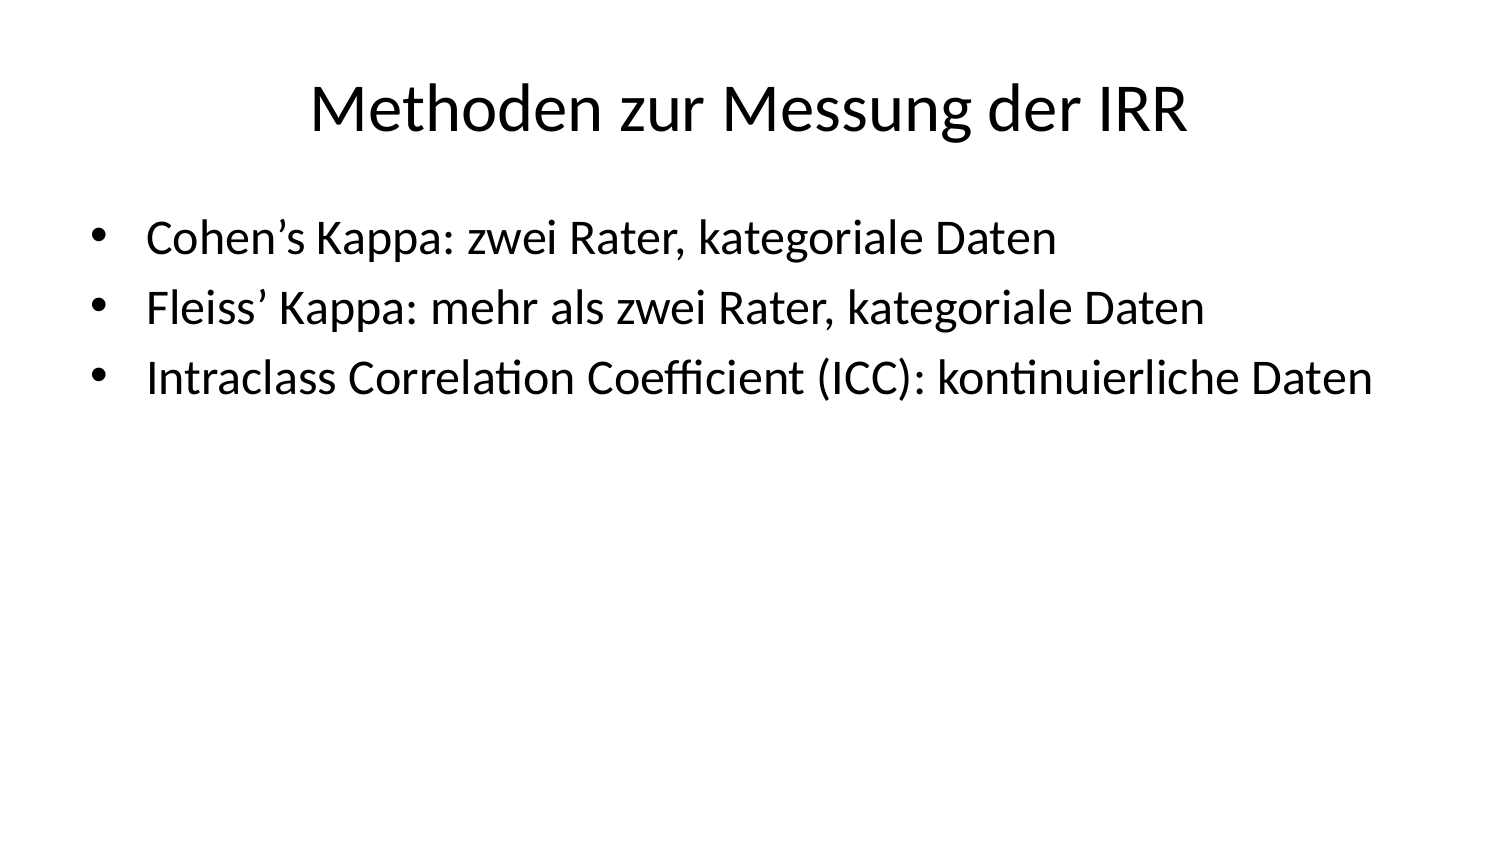

# Methoden zur Messung der IRR
Cohen’s Kappa: zwei Rater, kategoriale Daten
Fleiss’ Kappa: mehr als zwei Rater, kategoriale Daten
Intraclass Correlation Coefficient (ICC): kontinuierliche Daten